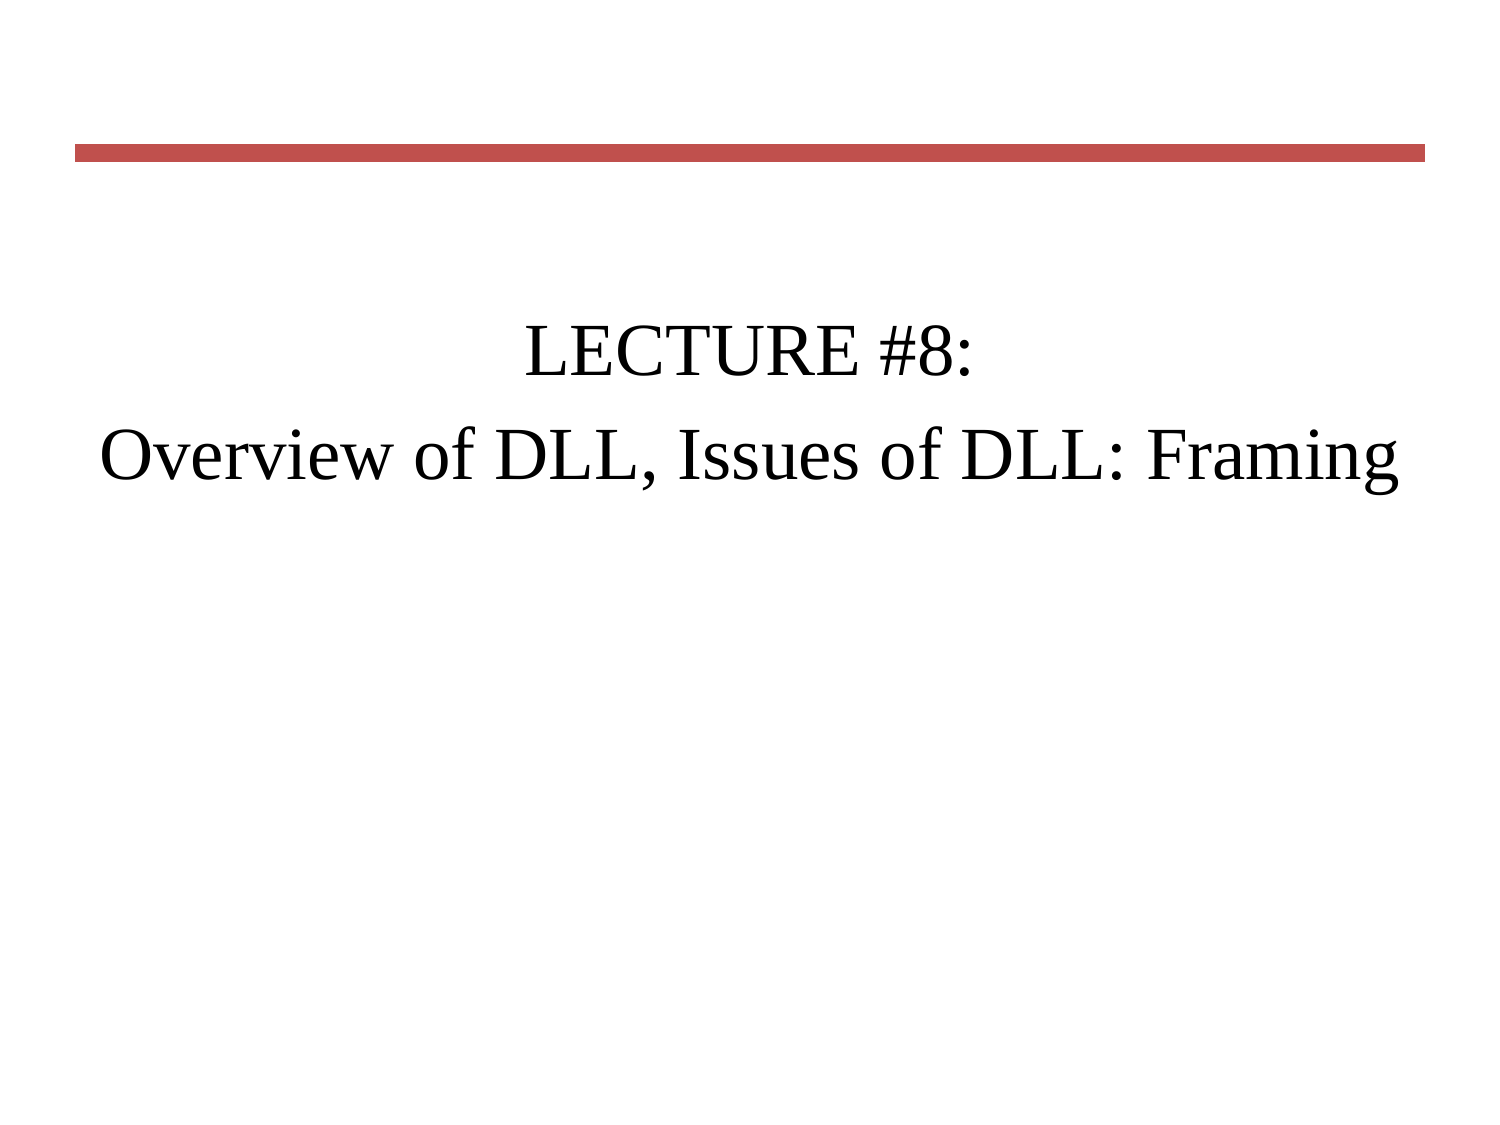

#

LECTURE #8:
Overview of DLL, Issues of DLL: Framing